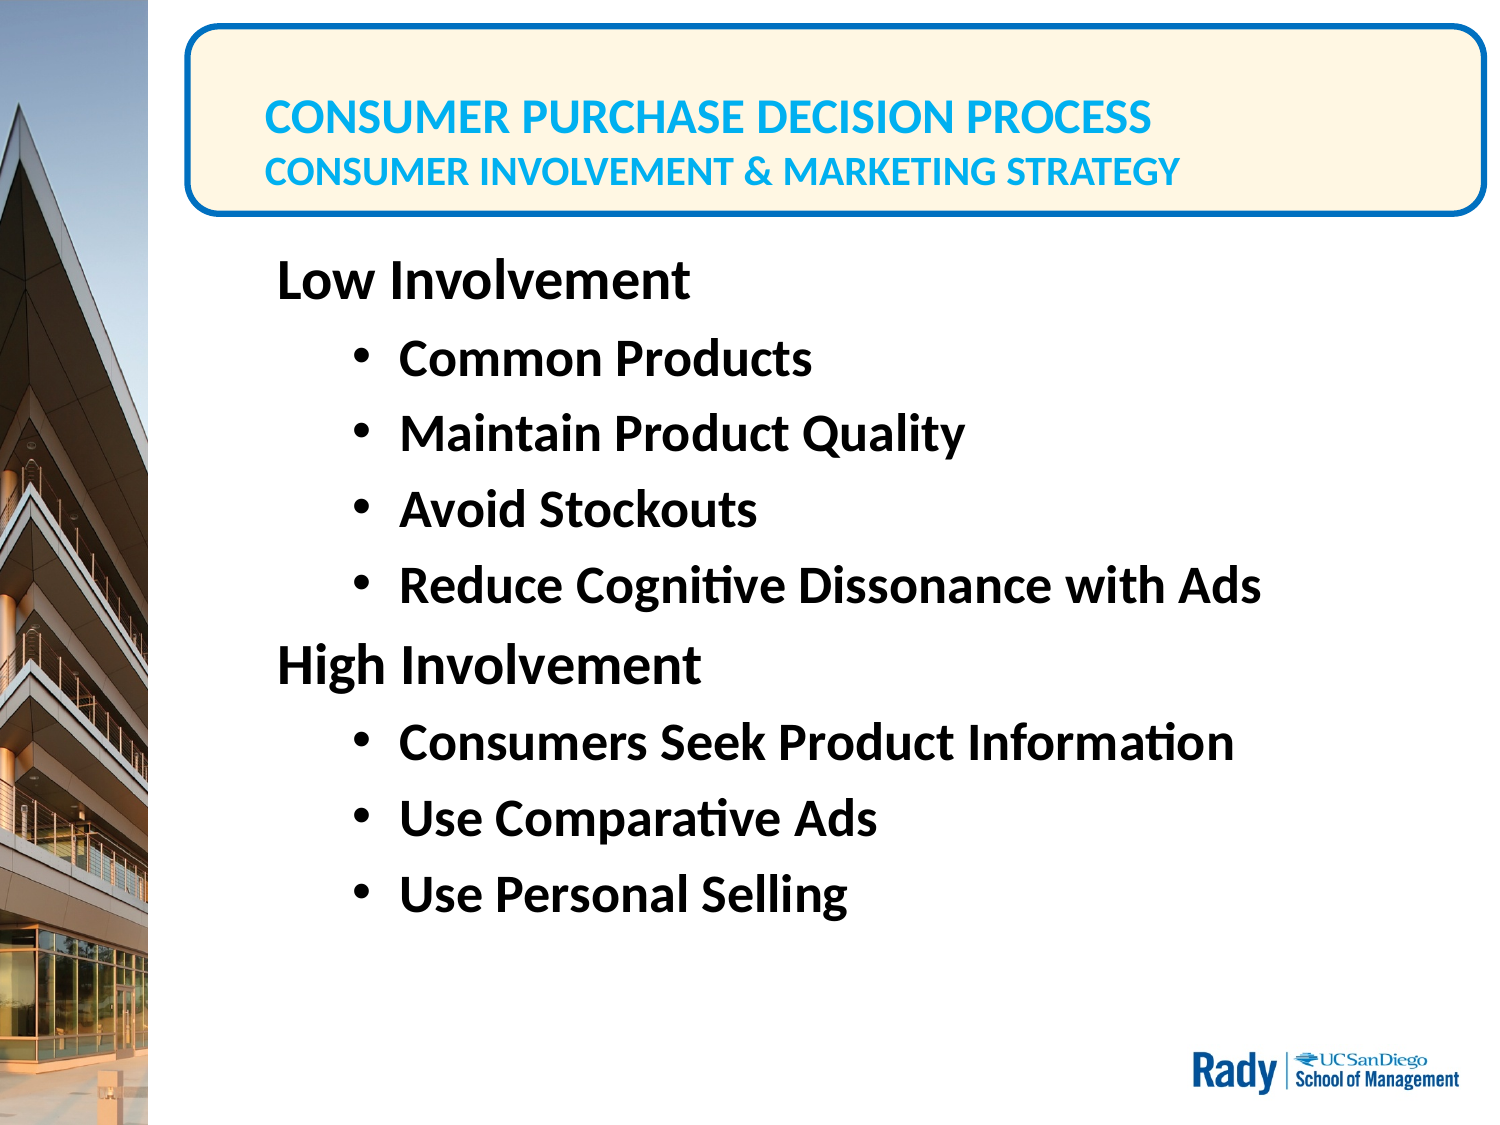

# CONSUMER PURCHASE DECISION PROCESS CONSUMER INVOLVEMENT & MARKETING STRATEGY
Low Involvement
Common Products
Maintain Product Quality
Avoid Stockouts
Reduce Cognitive Dissonance with Ads
High Involvement
Consumers Seek Product Information
Use Comparative Ads
Use Personal Selling